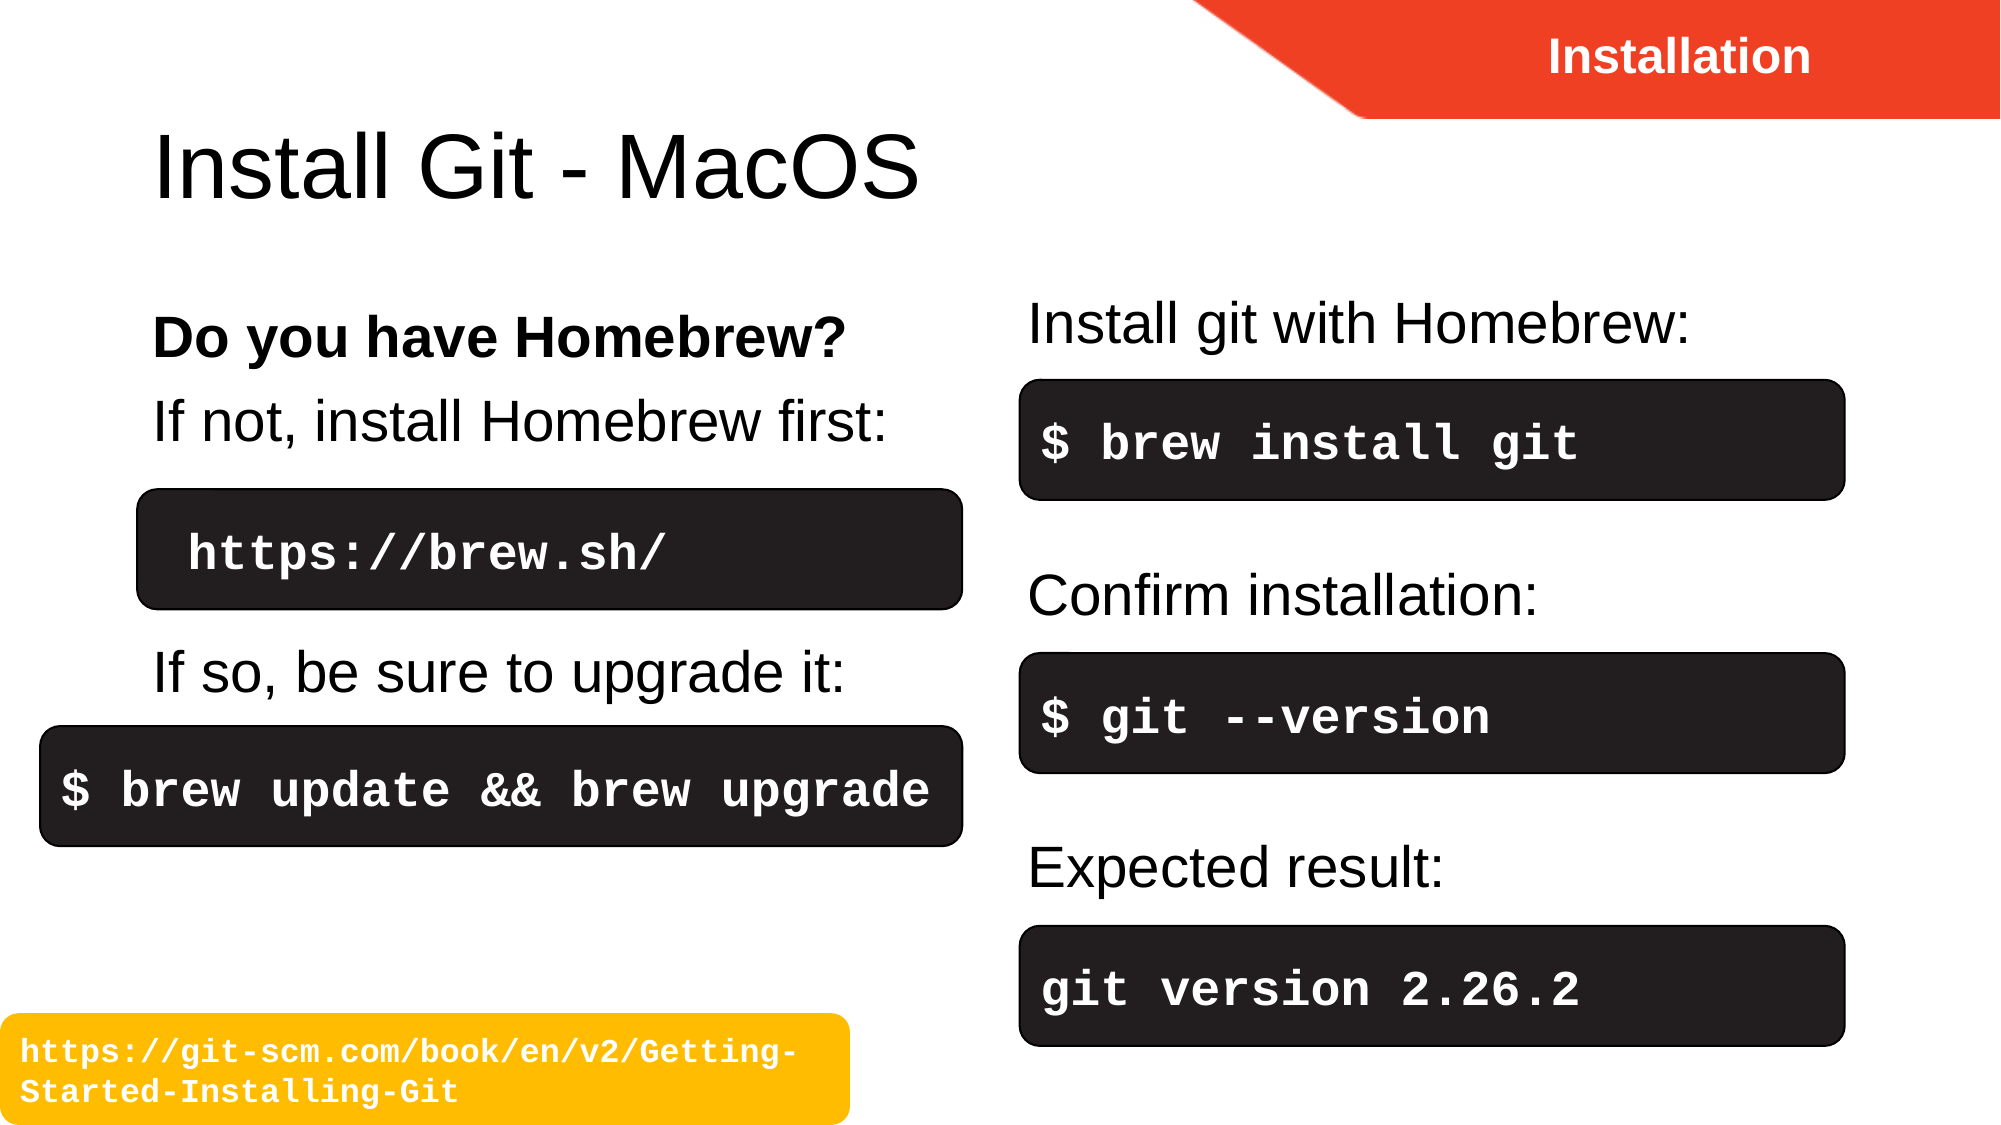

Installation
# Install Git - MacOS
Install git with Homebrew:

Confirm installation:

Expected result:
Do you have Homebrew?
If not, install Homebrew first:

If so, be sure to upgrade it:

$ brew install git
 https://brew.sh/
$ git --version
$ brew update && brew upgrade
git version 2.26.2
https://git-scm.com/book/en/v2/Getting-Started-Installing-Git